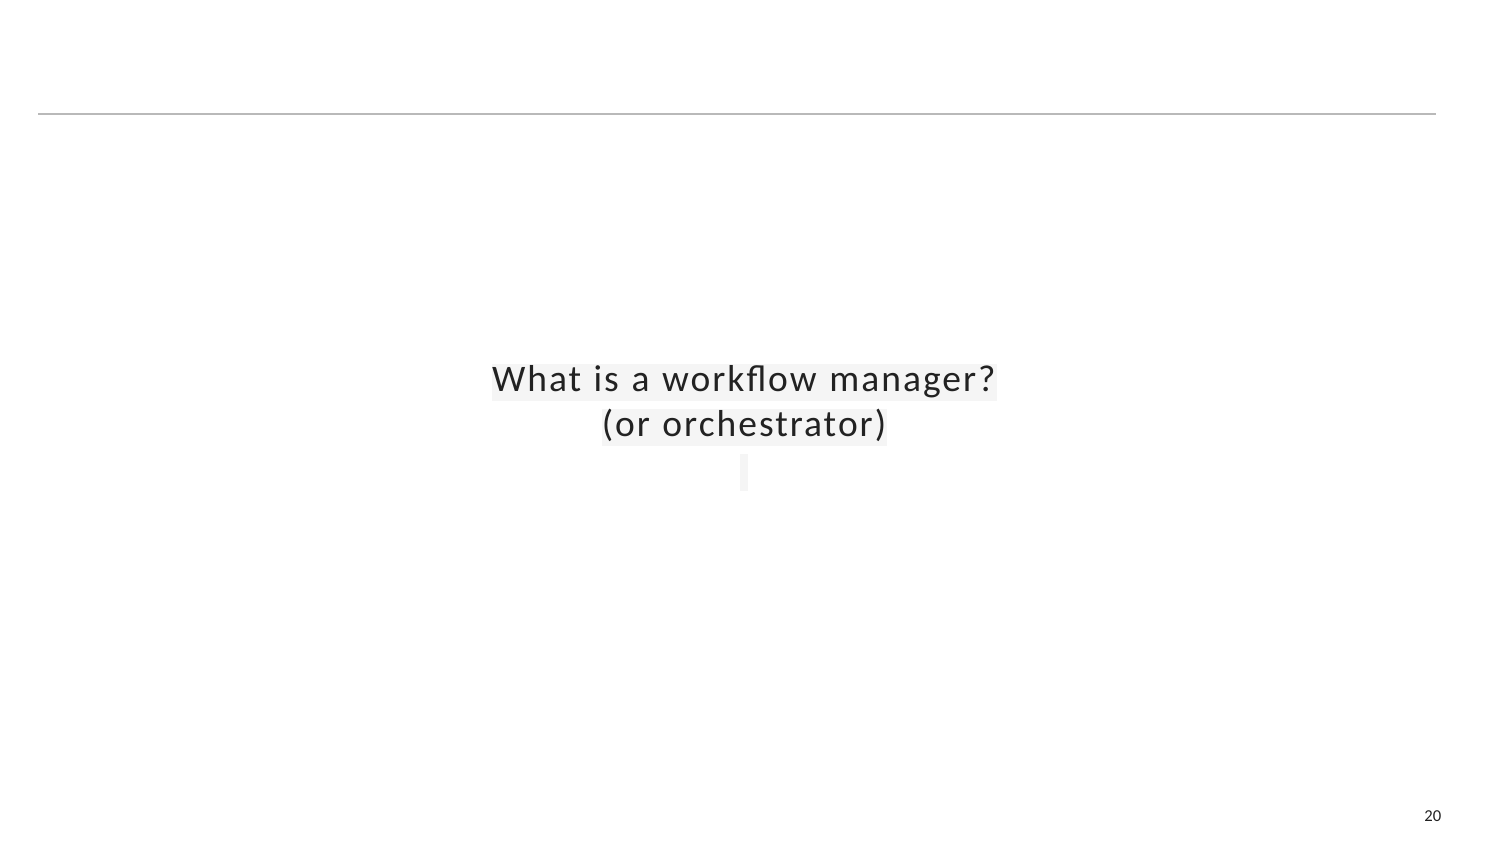

What is a workflow manager?
(or orchestrator)

20
CONFIDENTIAL  |  © 2019 EPAM Systems, Inc.
© 2020 EPAM Systems, Inc.